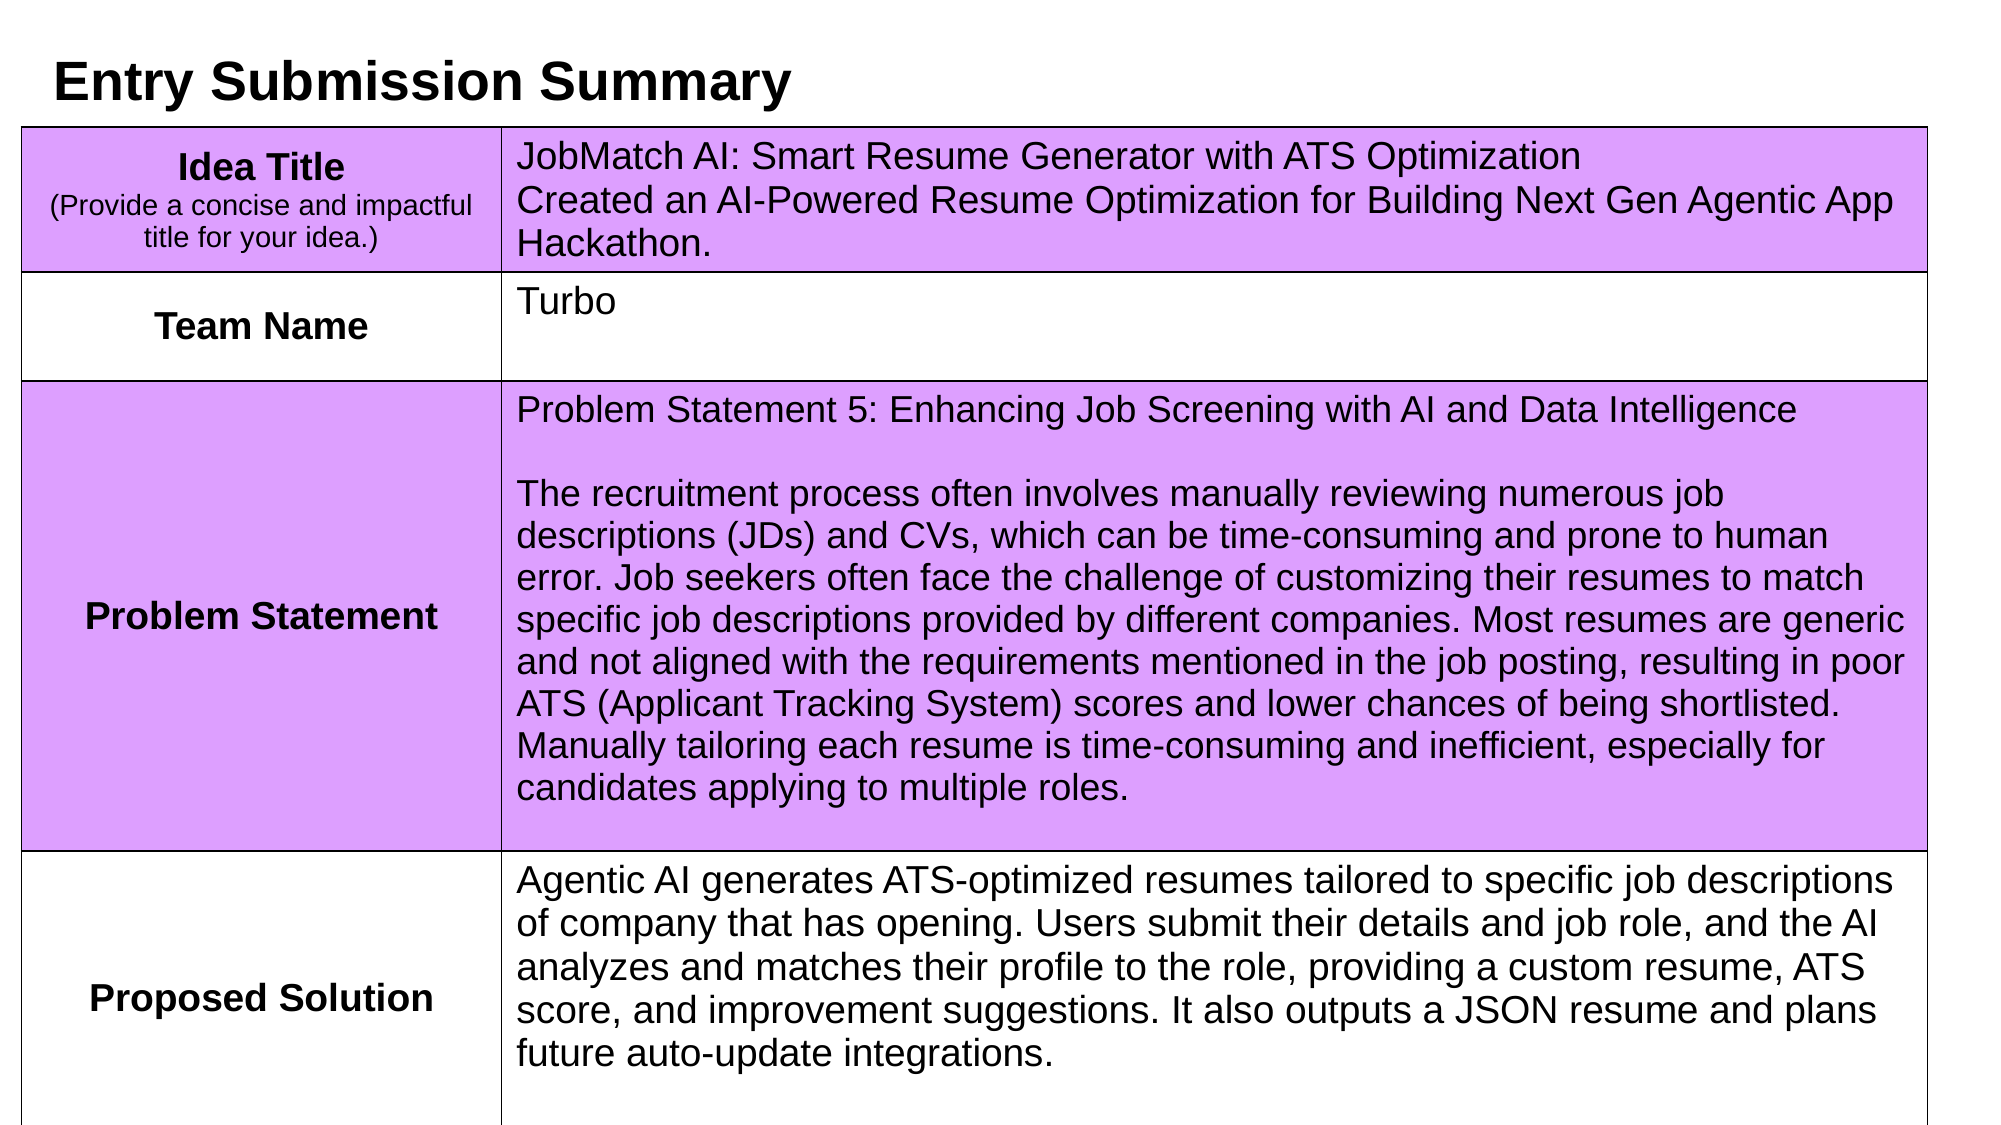

Entry Submission Summary
| Idea Title (Provide a concise and impactful title for your idea.) | JobMatch AI: Smart Resume Generator with ATS Optimization Created an AI-Powered Resume Optimization for Building Next Gen Agentic App Hackathon. |
| --- | --- |
| Team Name | Turbo |
| Problem Statement | Problem Statement 5: Enhancing Job Screening with AI and Data Intelligence The recruitment process often involves manually reviewing numerous job descriptions (JDs) and CVs, which can be time-consuming and prone to human error. Job seekers often face the challenge of customizing their resumes to match specific job descriptions provided by different companies. Most resumes are generic and not aligned with the requirements mentioned in the job posting, resulting in poor ATS (Applicant Tracking System) scores and lower chances of being shortlisted. Manually tailoring each resume is time-consuming and inefficient, especially for candidates applying to multiple roles. |
| Proposed Solution | Agentic AI generates ATS-optimized resumes tailored to specific job descriptions of company that has opening. Users submit their details and job role, and the AI analyzes and matches their profile to the role, providing a custom resume, ATS score, and improvement suggestions. It also outputs a JSON resume and plans future auto-update integrations. |